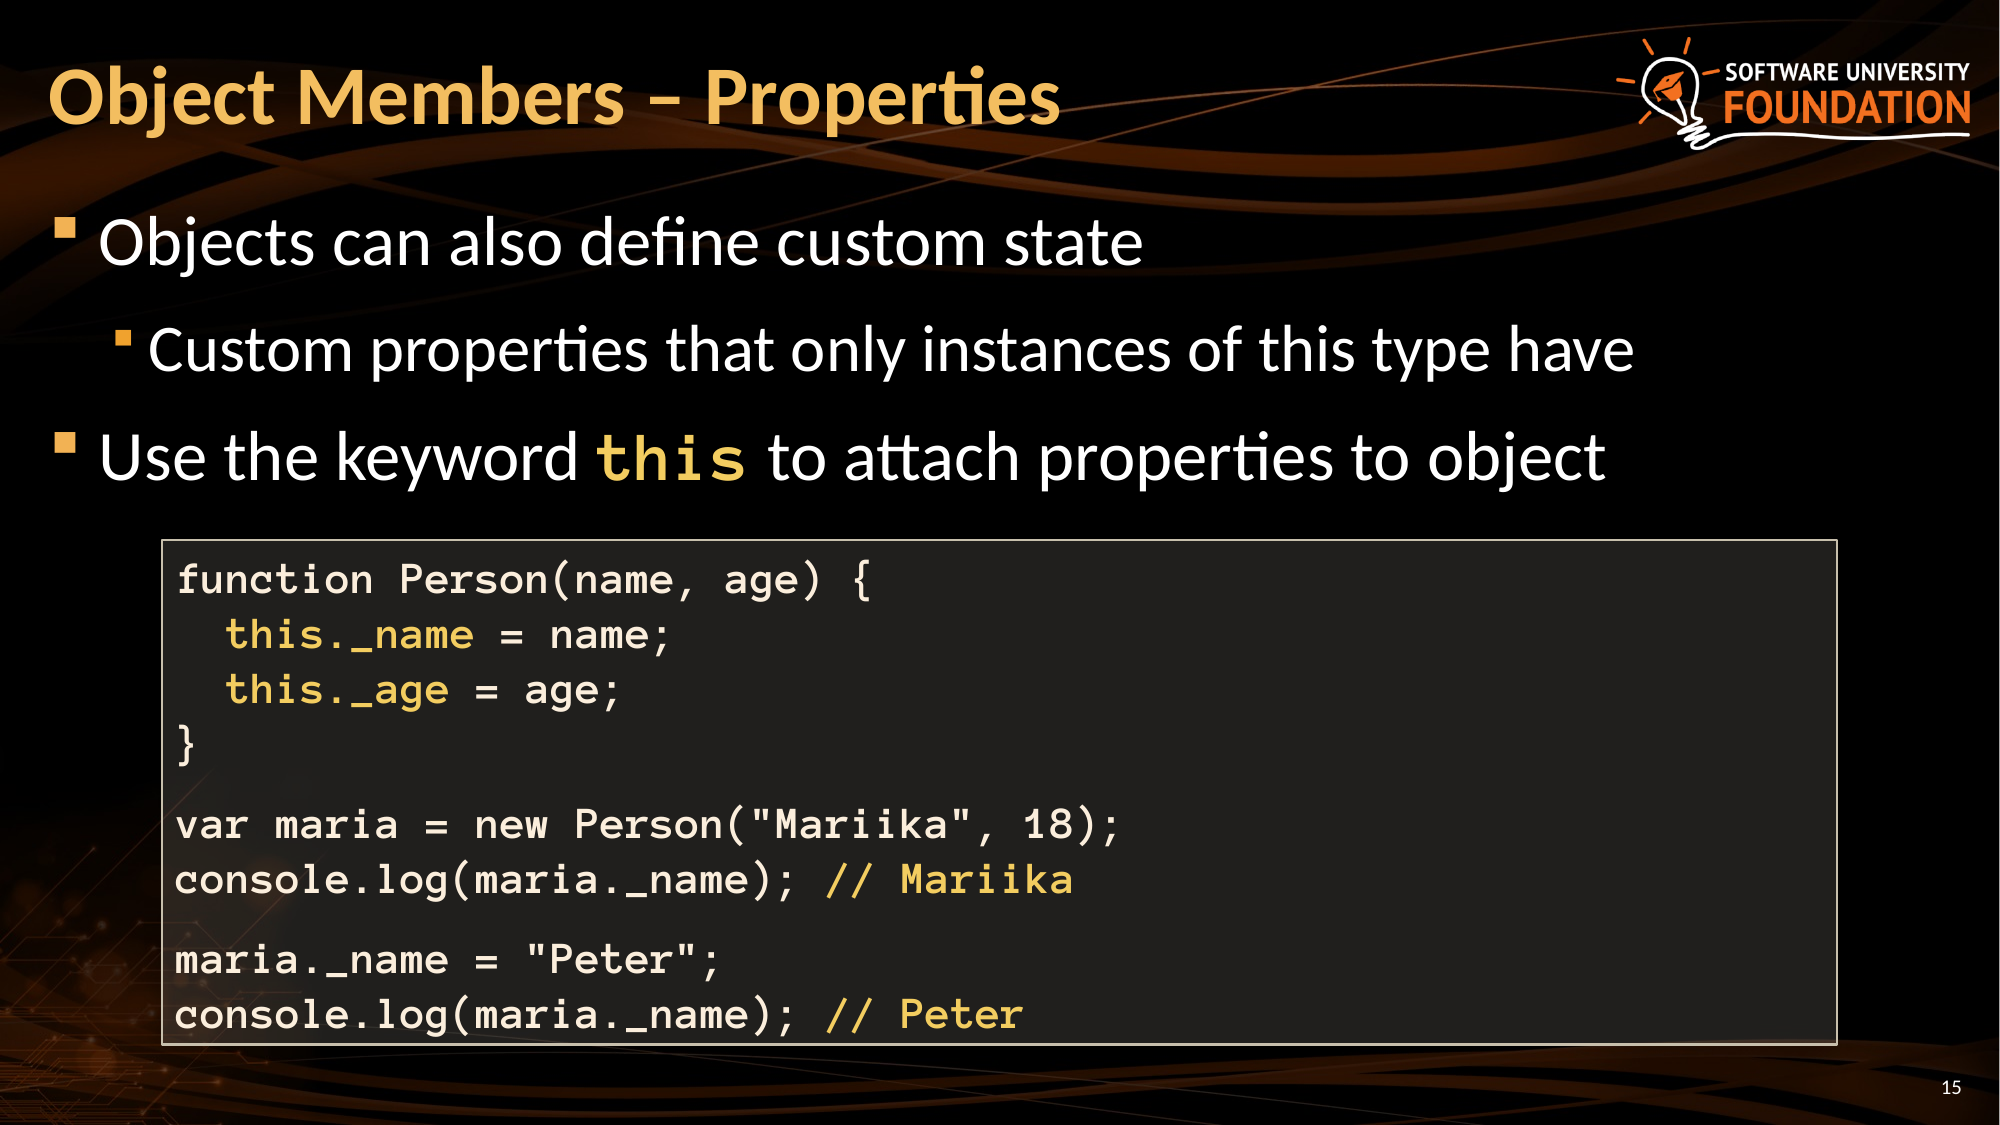

# Object Members – Properties
Objects can also define custom state
Custom properties that only instances of this type have
Use the keyword this to attach properties to object
function Person(name, age) {
  this._name = name;
  this._age = age;
}
var maria = new Person("Mariika", 18);
console.log(maria._name); // Mariika
maria._name = "Peter";
console.log(maria._name); // Peter
15